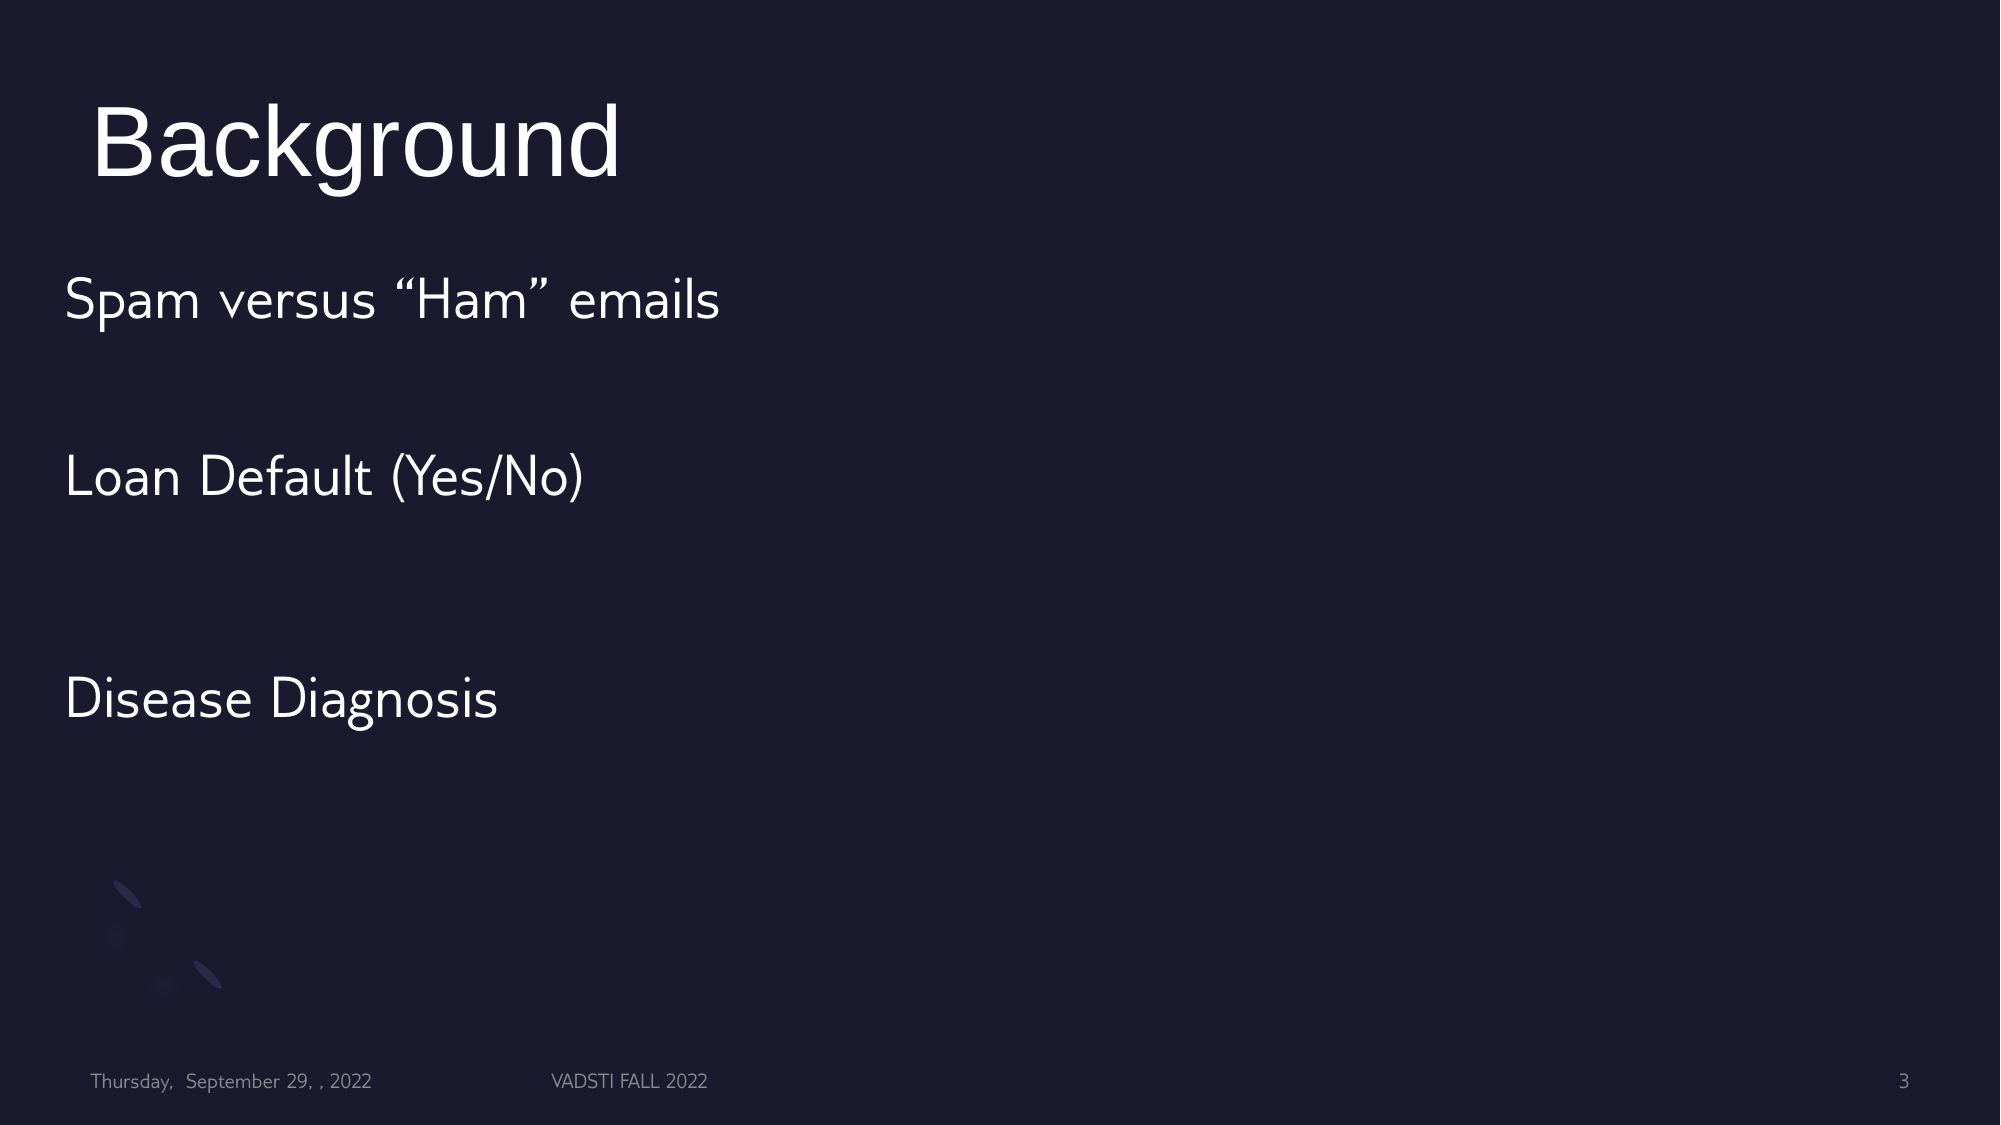

# Background
Spam versus “Ham” emails
Loan Default (Yes/No)
Disease Diagnosis
Thursday,  September 29, , 2022
VADSTI FALL 2022
3